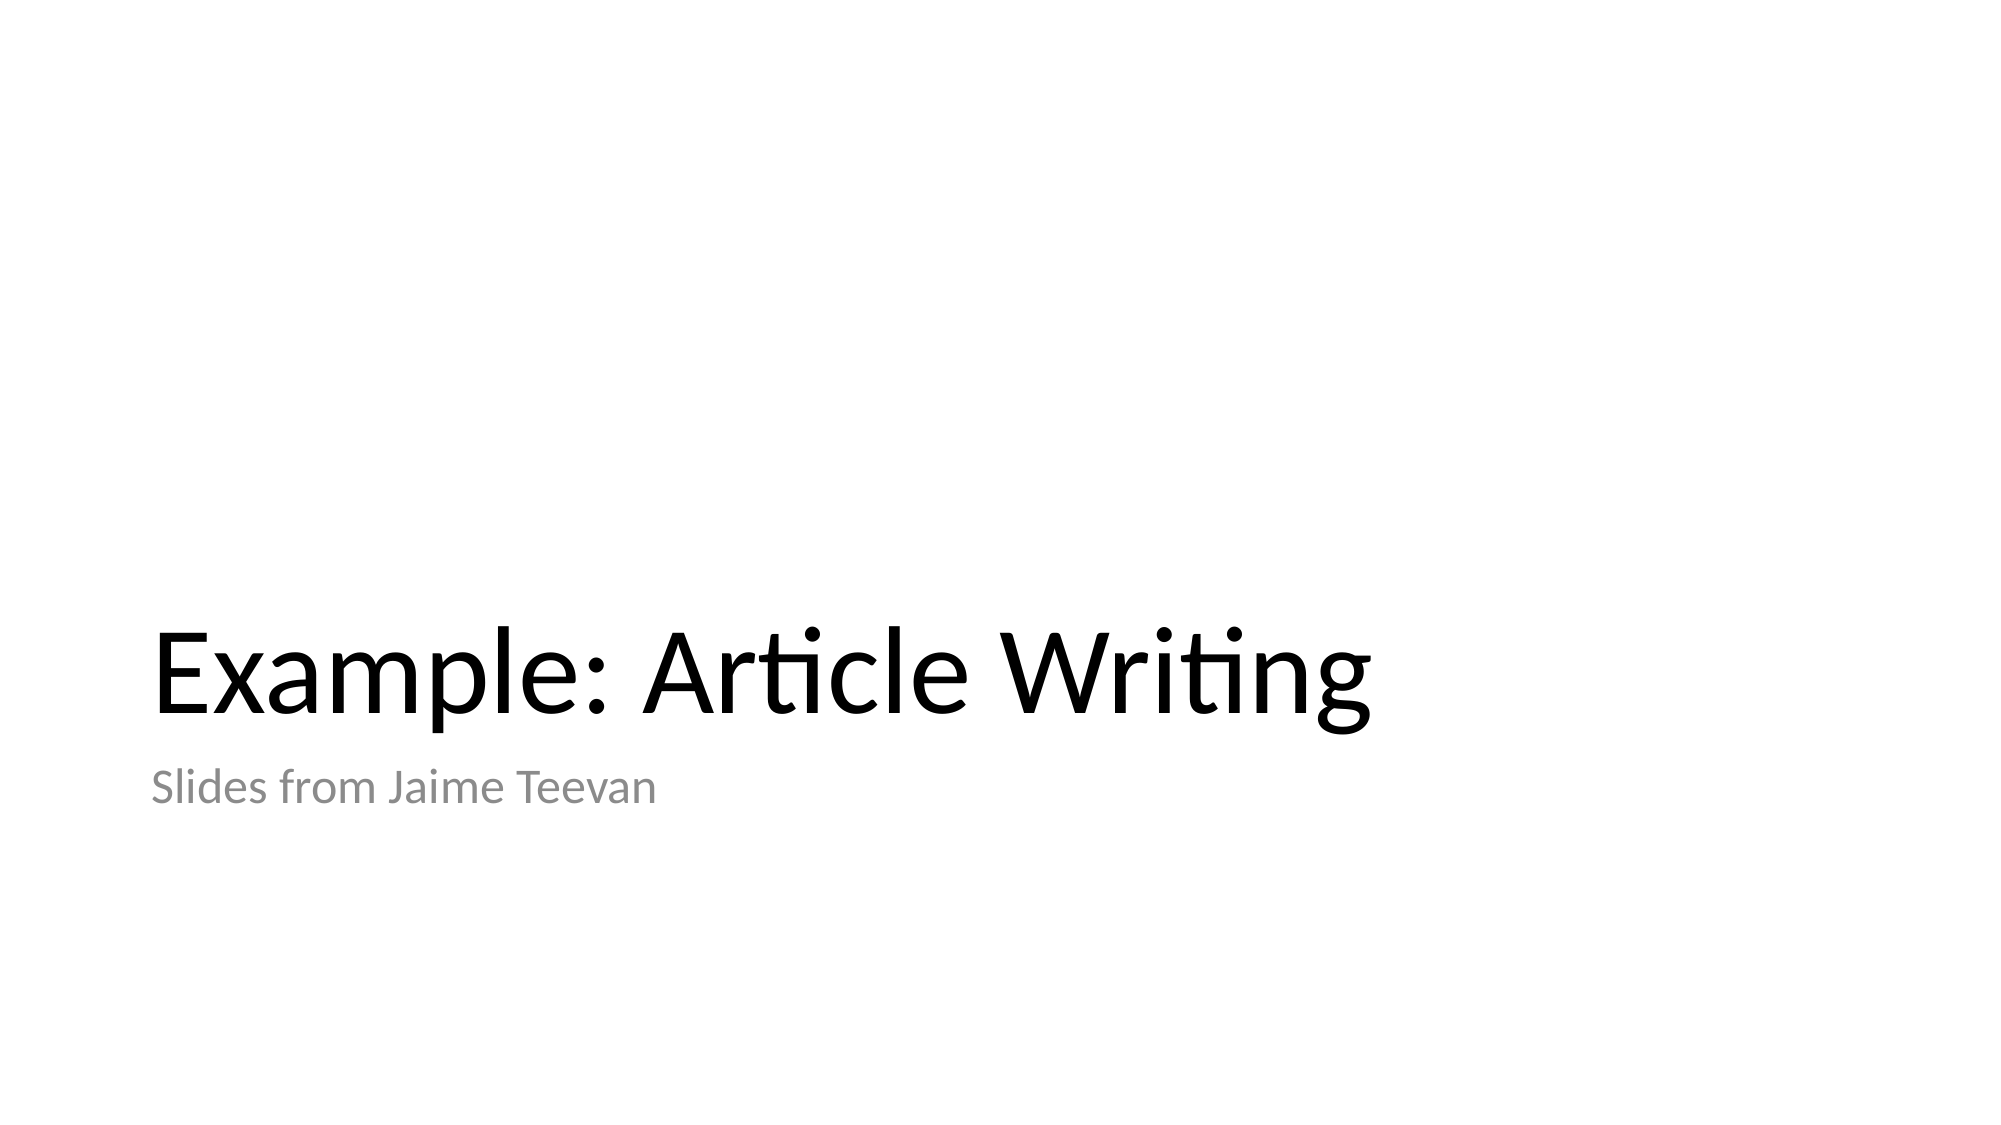

# Example: Article Writing
Slides from Jaime Teevan